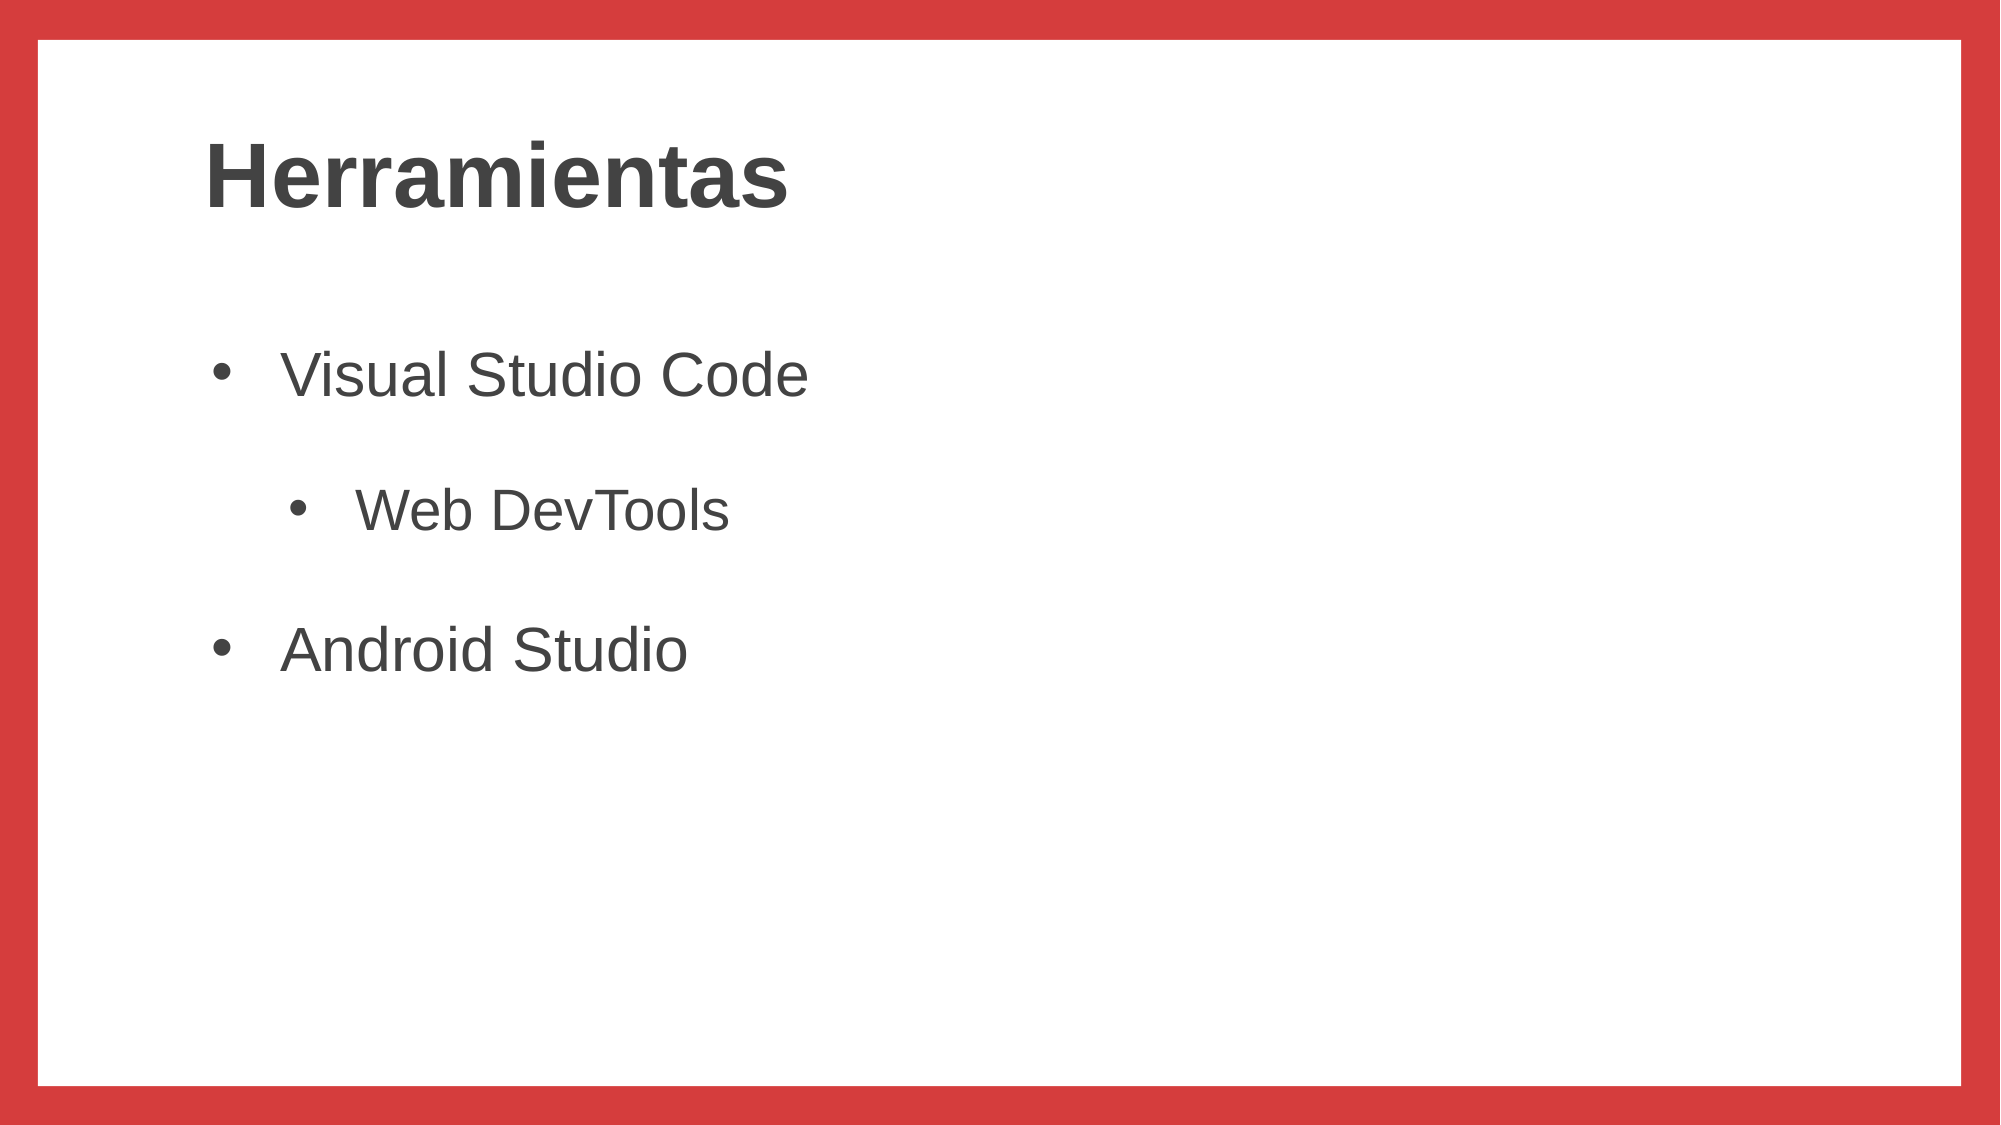

# Herramientas
Visual Studio Code
Web DevTools
Android Studio